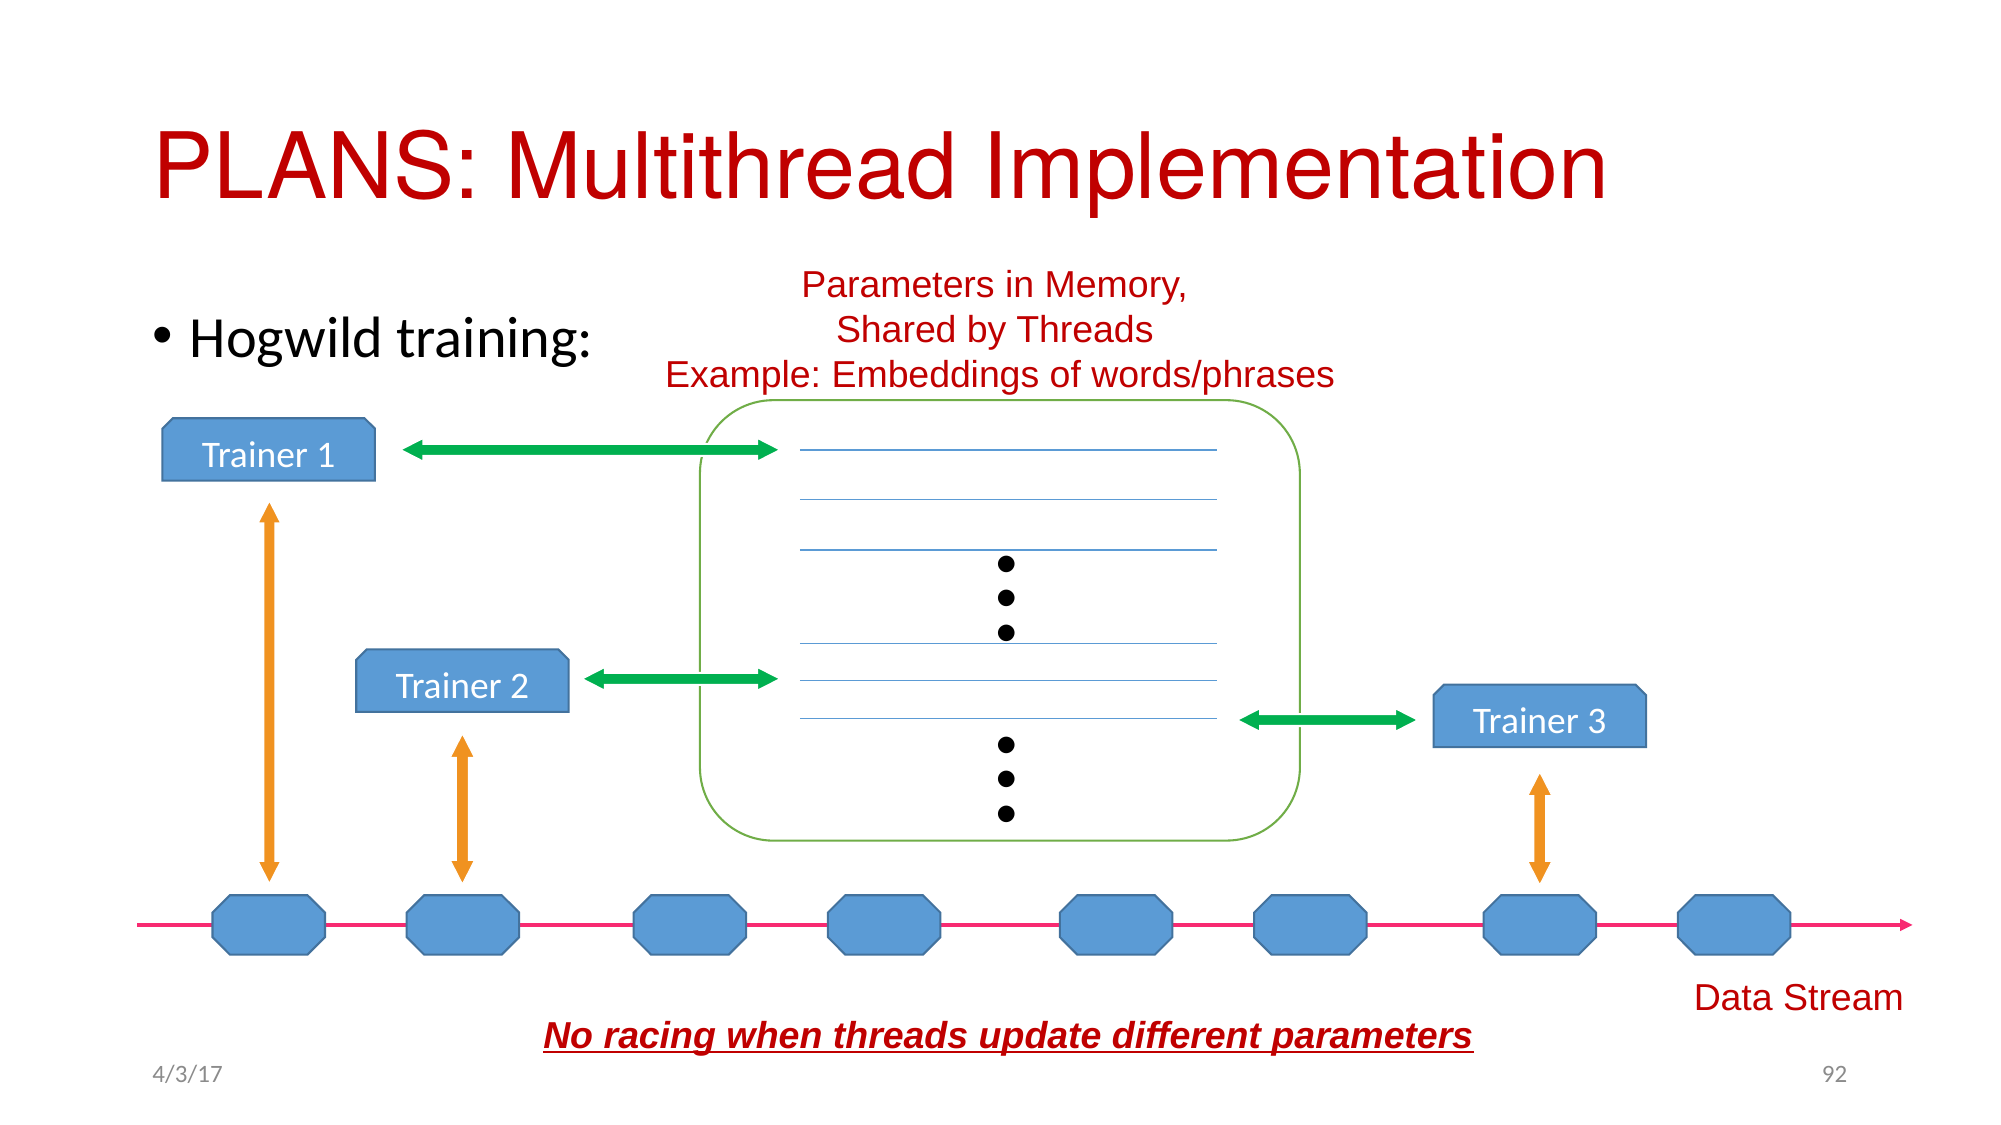

# PLANS: Multithread Implementation
Parameters in Memory,
Shared by Threads
Example: Embeddings of words/phrases

Hogwild training:

Trainer 1

…

Trainer 2
Trainer 3
…

Data Stream
No racing when threads update different parameters
4/3/17
92